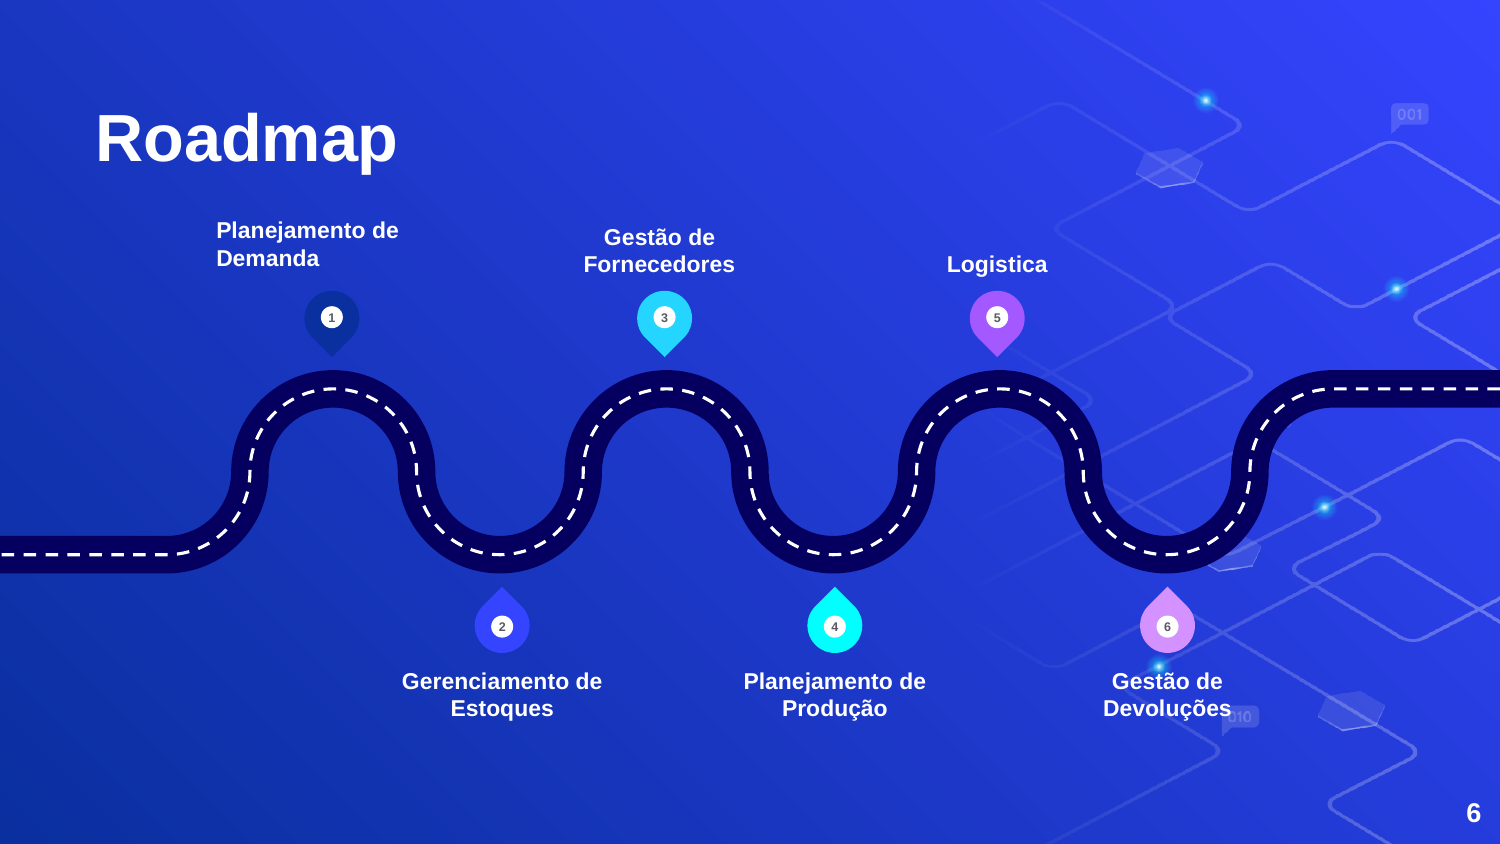

# Roadmap
Planejamento de Demanda
Gestão de Fornecedores
Logistica

1

3

5

2

4

6
Gerenciamento de Estoques
Planejamento de Produção
Gestão de Devoluções
6